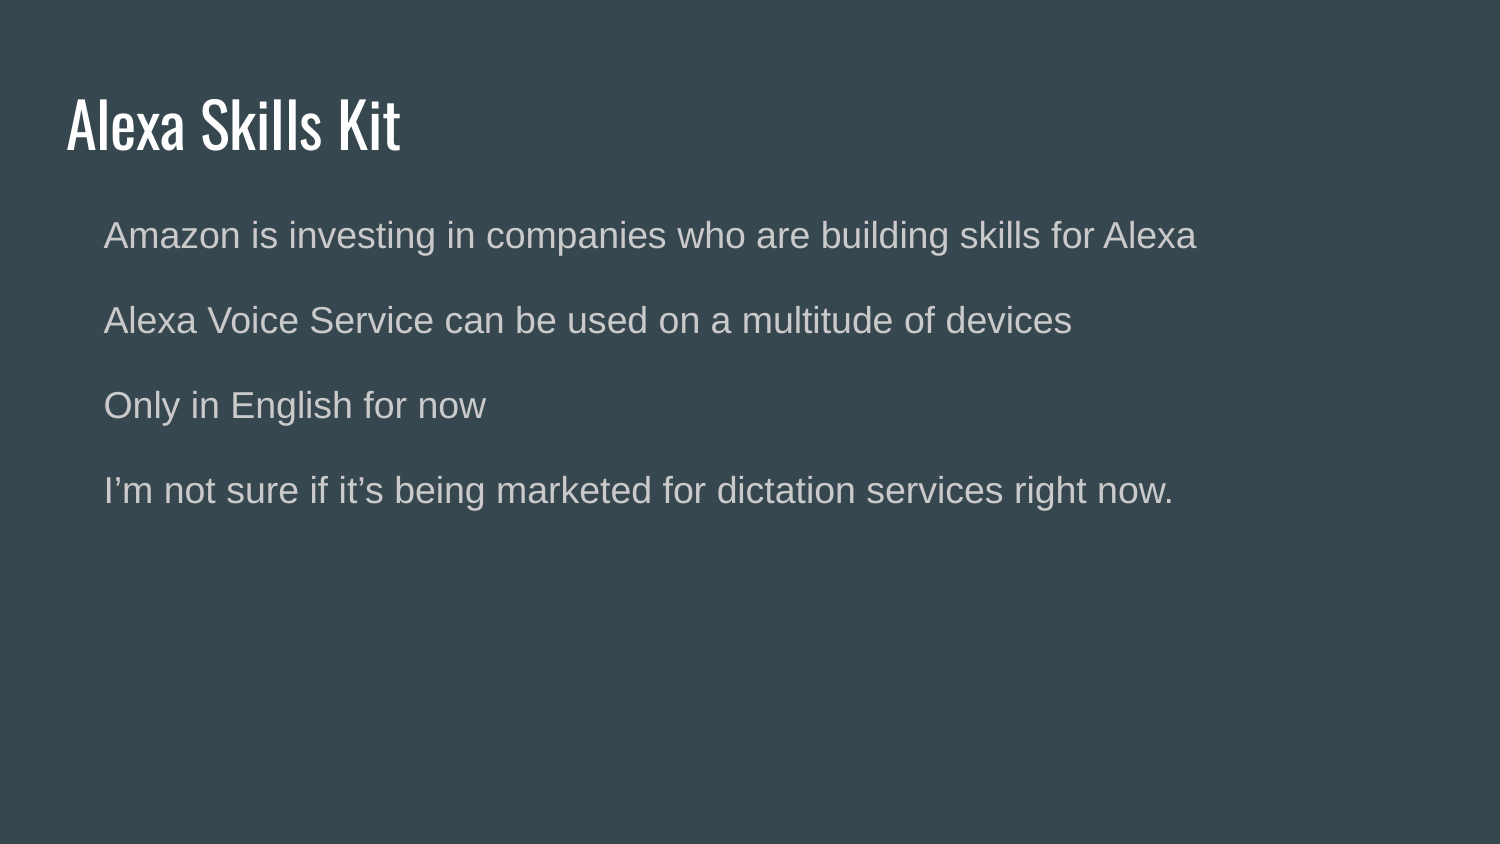

# Alexa Skills Kit
Amazon is investing in companies who are building skills for Alexa
Alexa Voice Service can be used on a multitude of devices
Only in English for now
I’m not sure if it’s being marketed for dictation services right now.